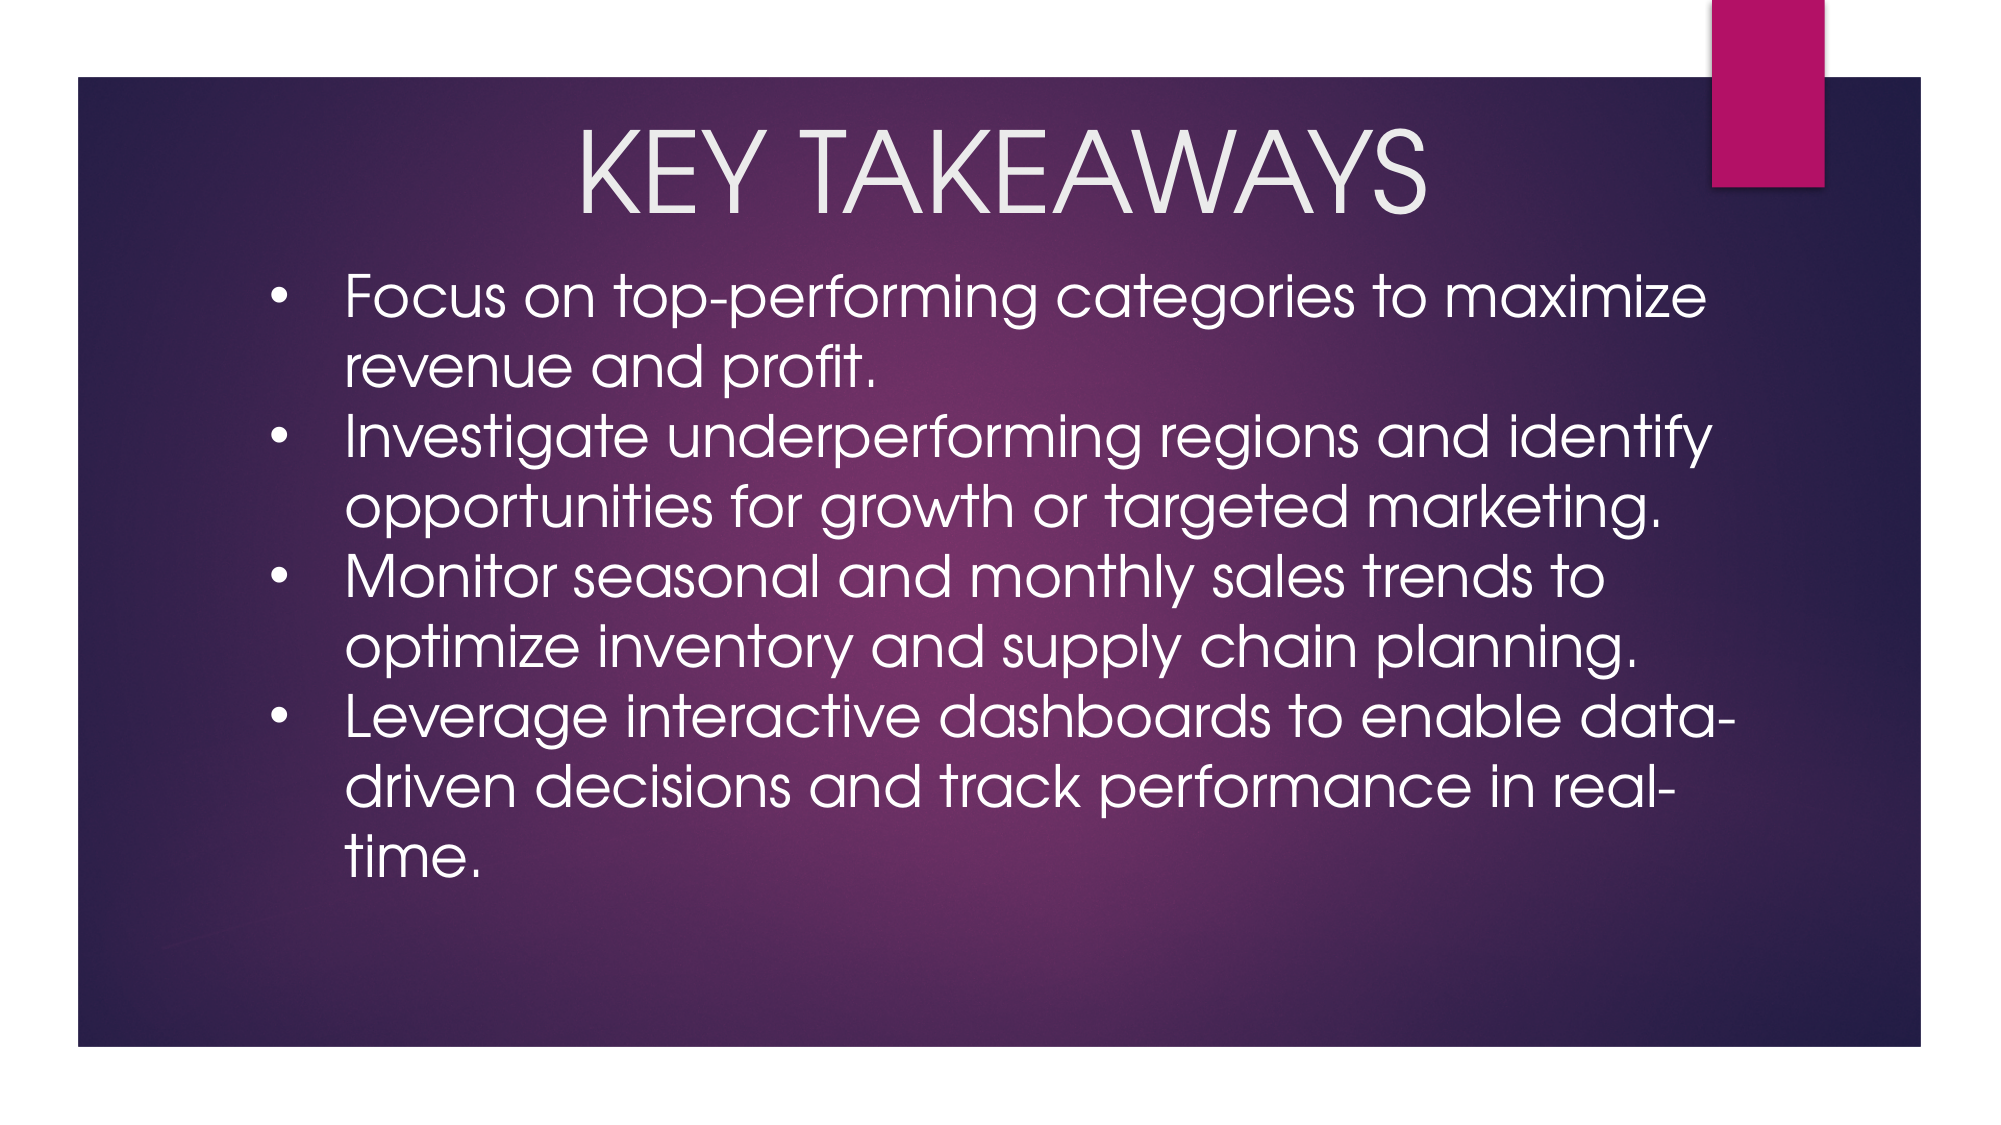

# KEY TAKEAWAYS
Focus on top-performing categories to maximize revenue and profit.
Investigate underperforming regions and identify opportunities for growth or targeted marketing.
Monitor seasonal and monthly sales trends to optimize inventory and supply chain planning.
Leverage interactive dashboards to enable data-driven decisions and track performance in real-time.